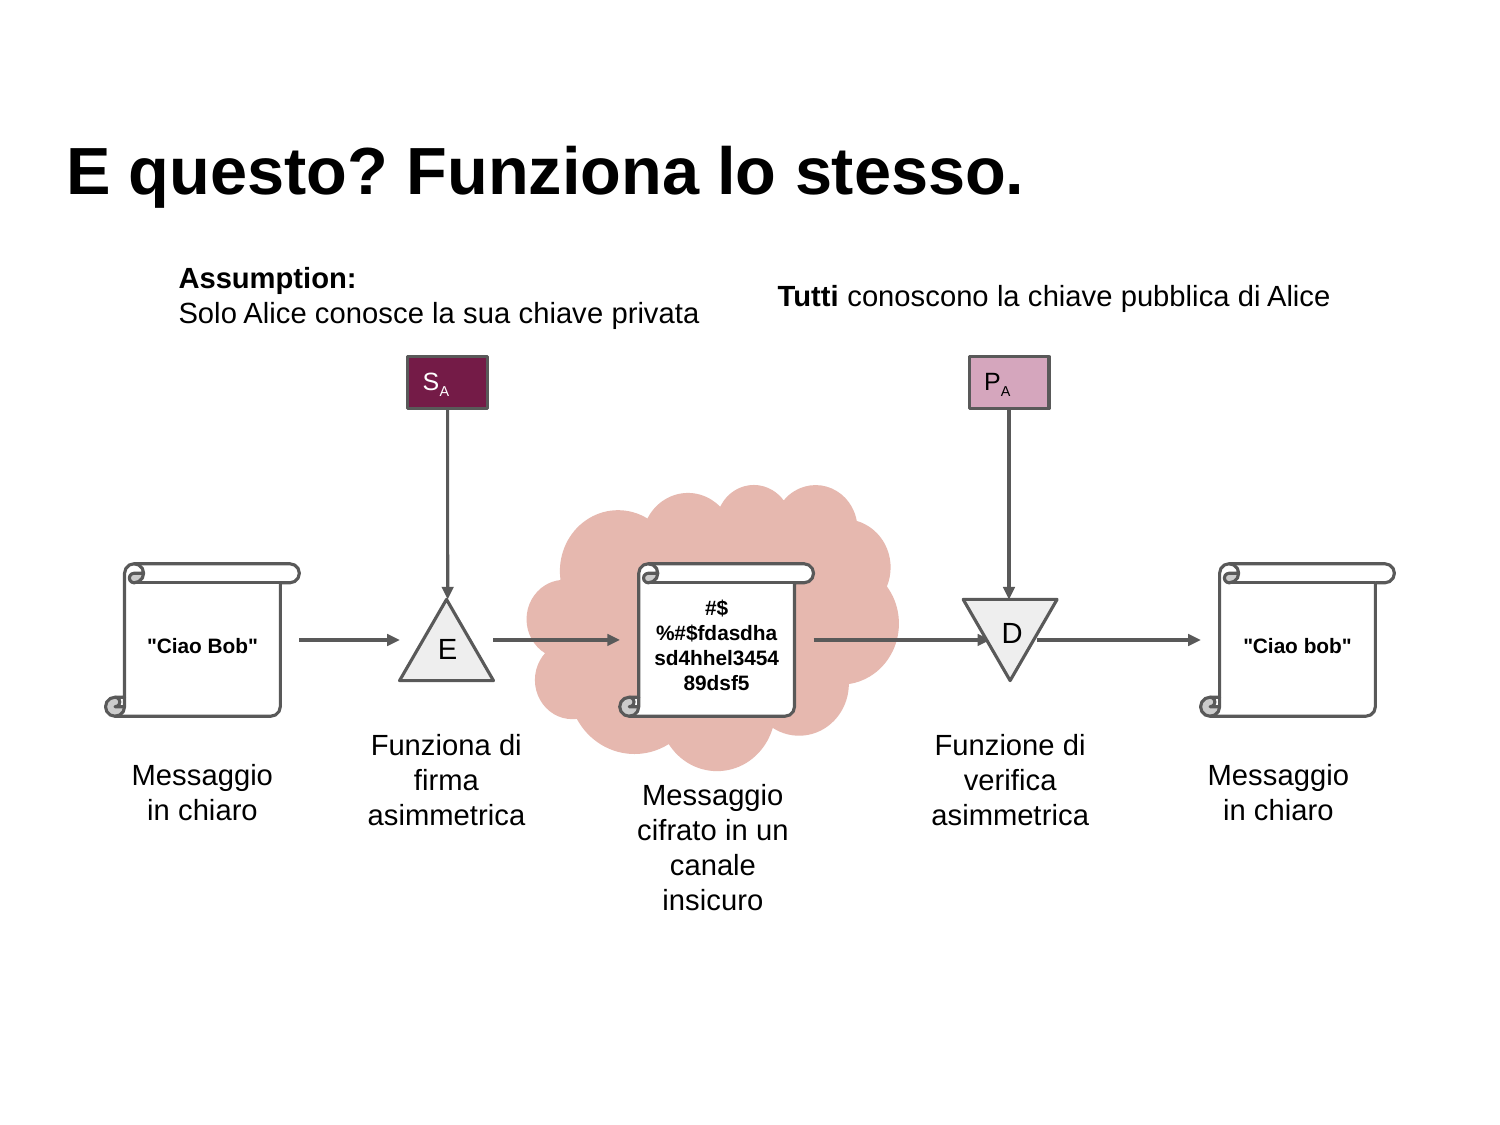

# E questo? Funziona lo stesso.
Tutti conoscono la chiave pubblica di Alice
Assumption:
Solo Alice conosce la sua chiave privata
SA
PA

"Ciao Bob"
#$%#$fdasdhasd4hhel345489dsf5
"Ciao bob"
E
D
Funziona di firma asimmetrica
Funzione di verifica asimmetrica
Messaggio in chiaro
Messaggio in chiaro
Messaggio cifrato in un canale insicuro